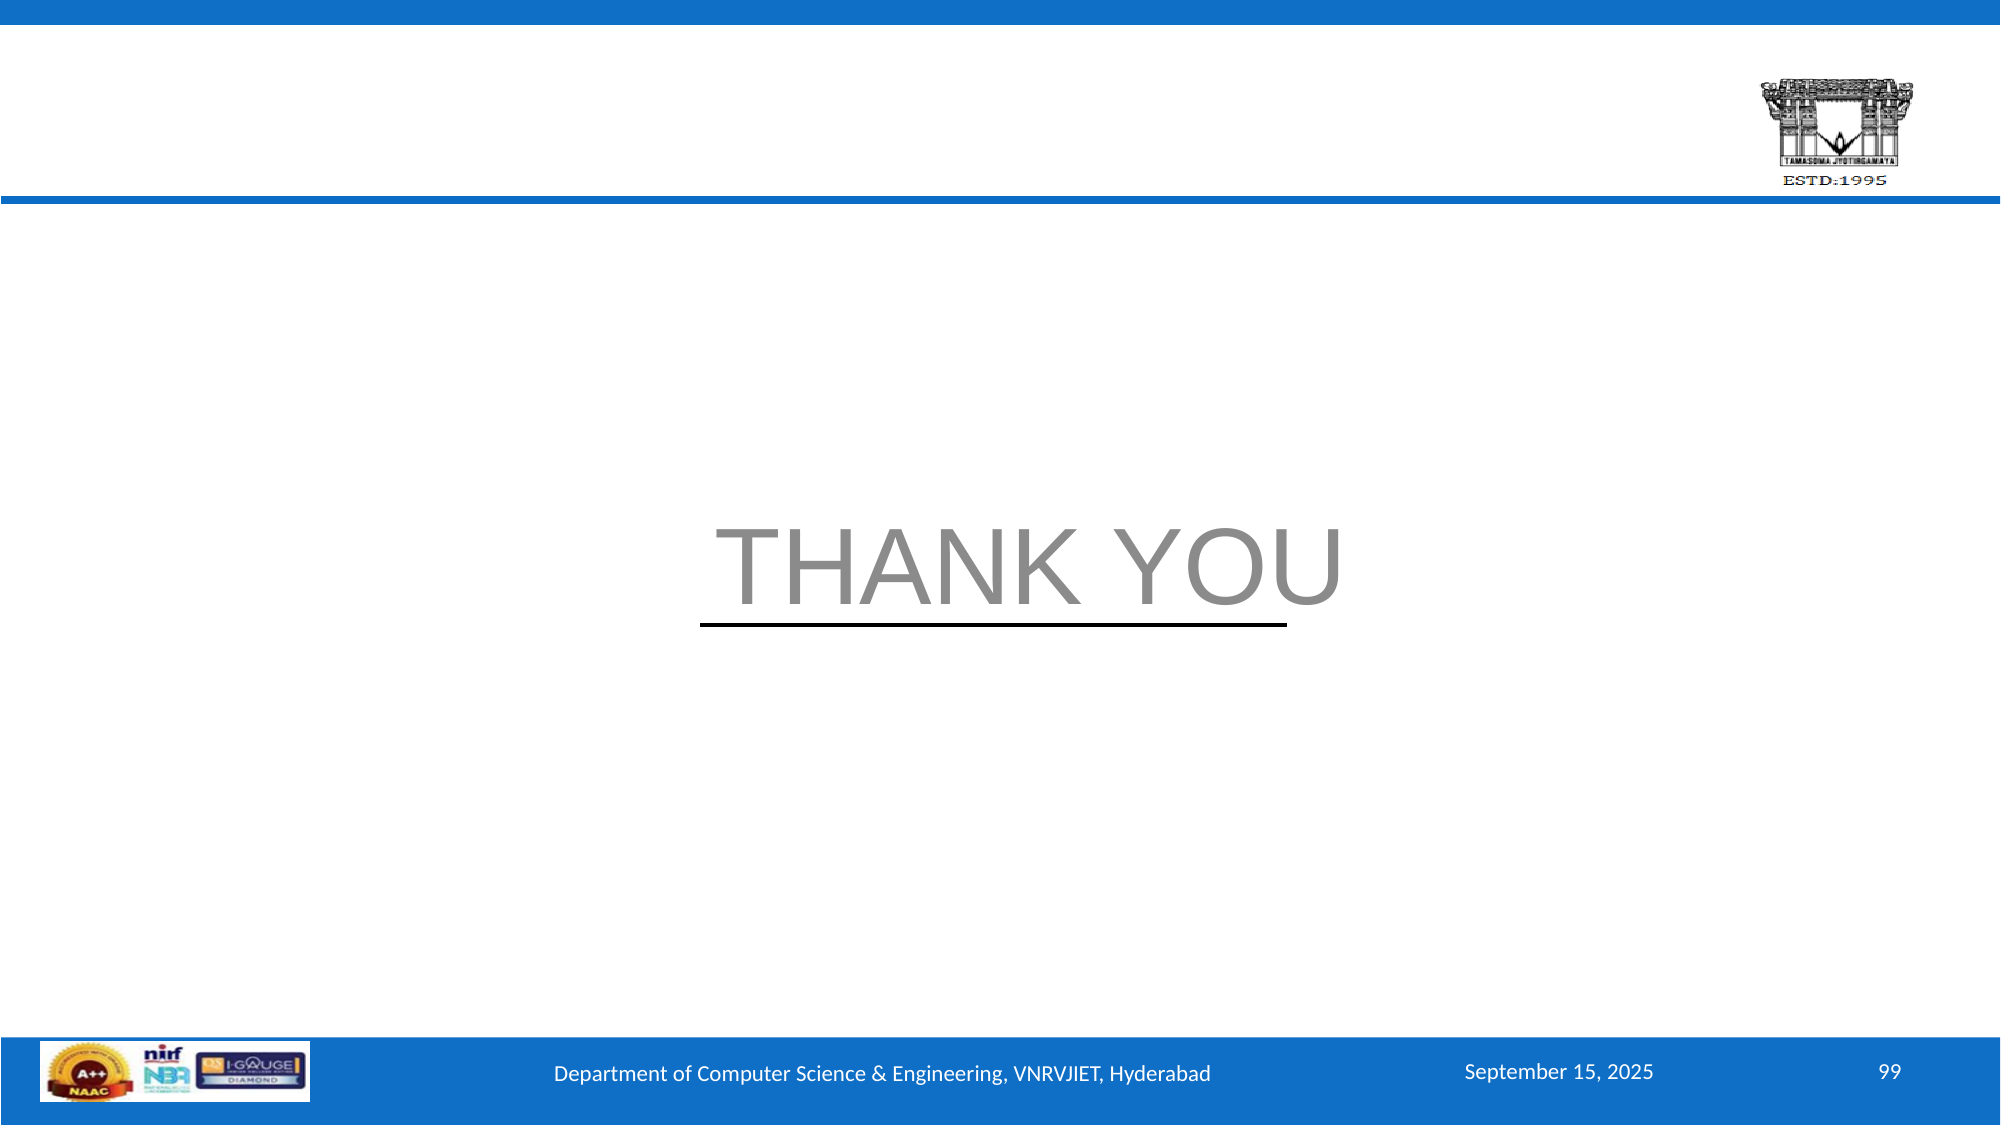

THANK YOU
September 15, 2025
99
Department of Computer Science & Engineering, VNRVJIET, Hyderabad